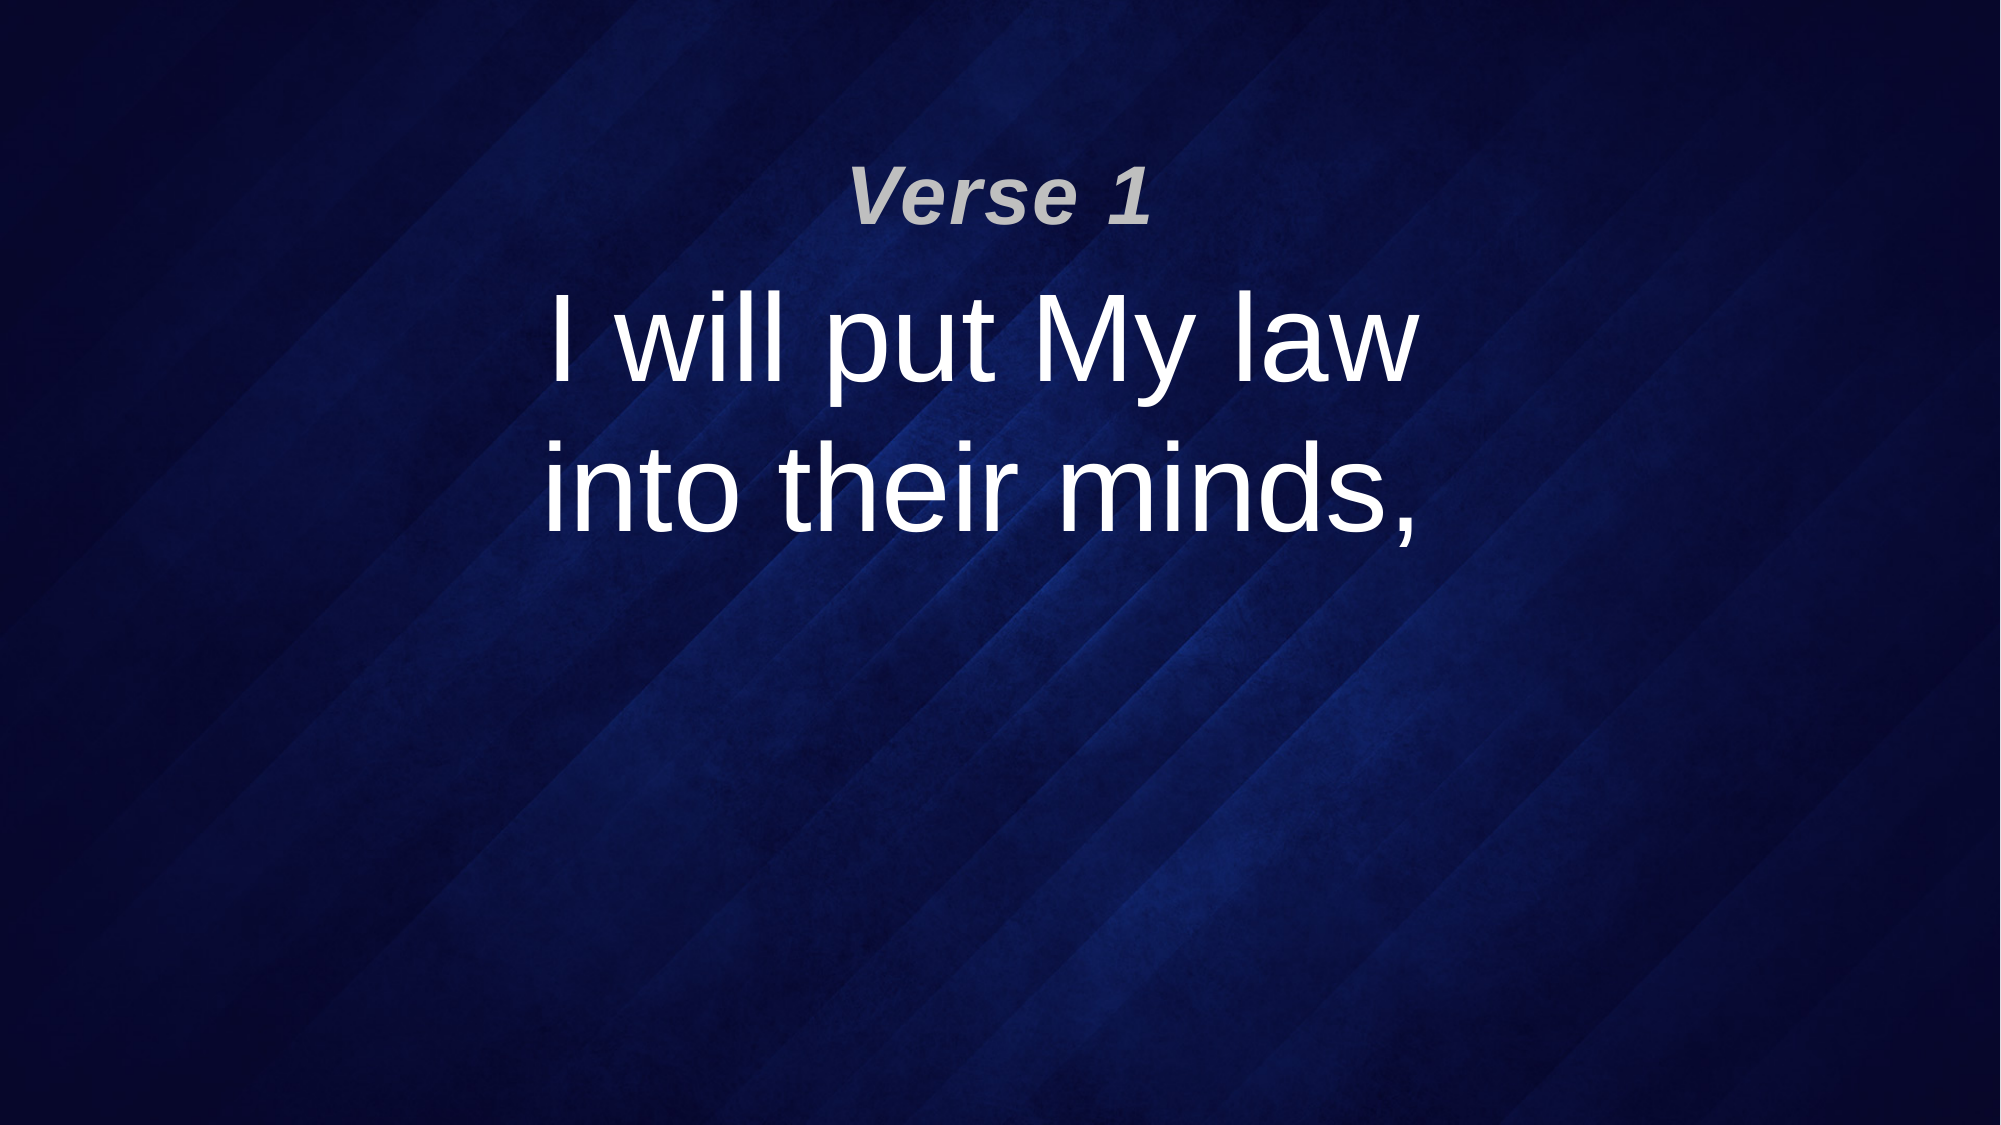

Verse 1
# I will put My law into their minds,